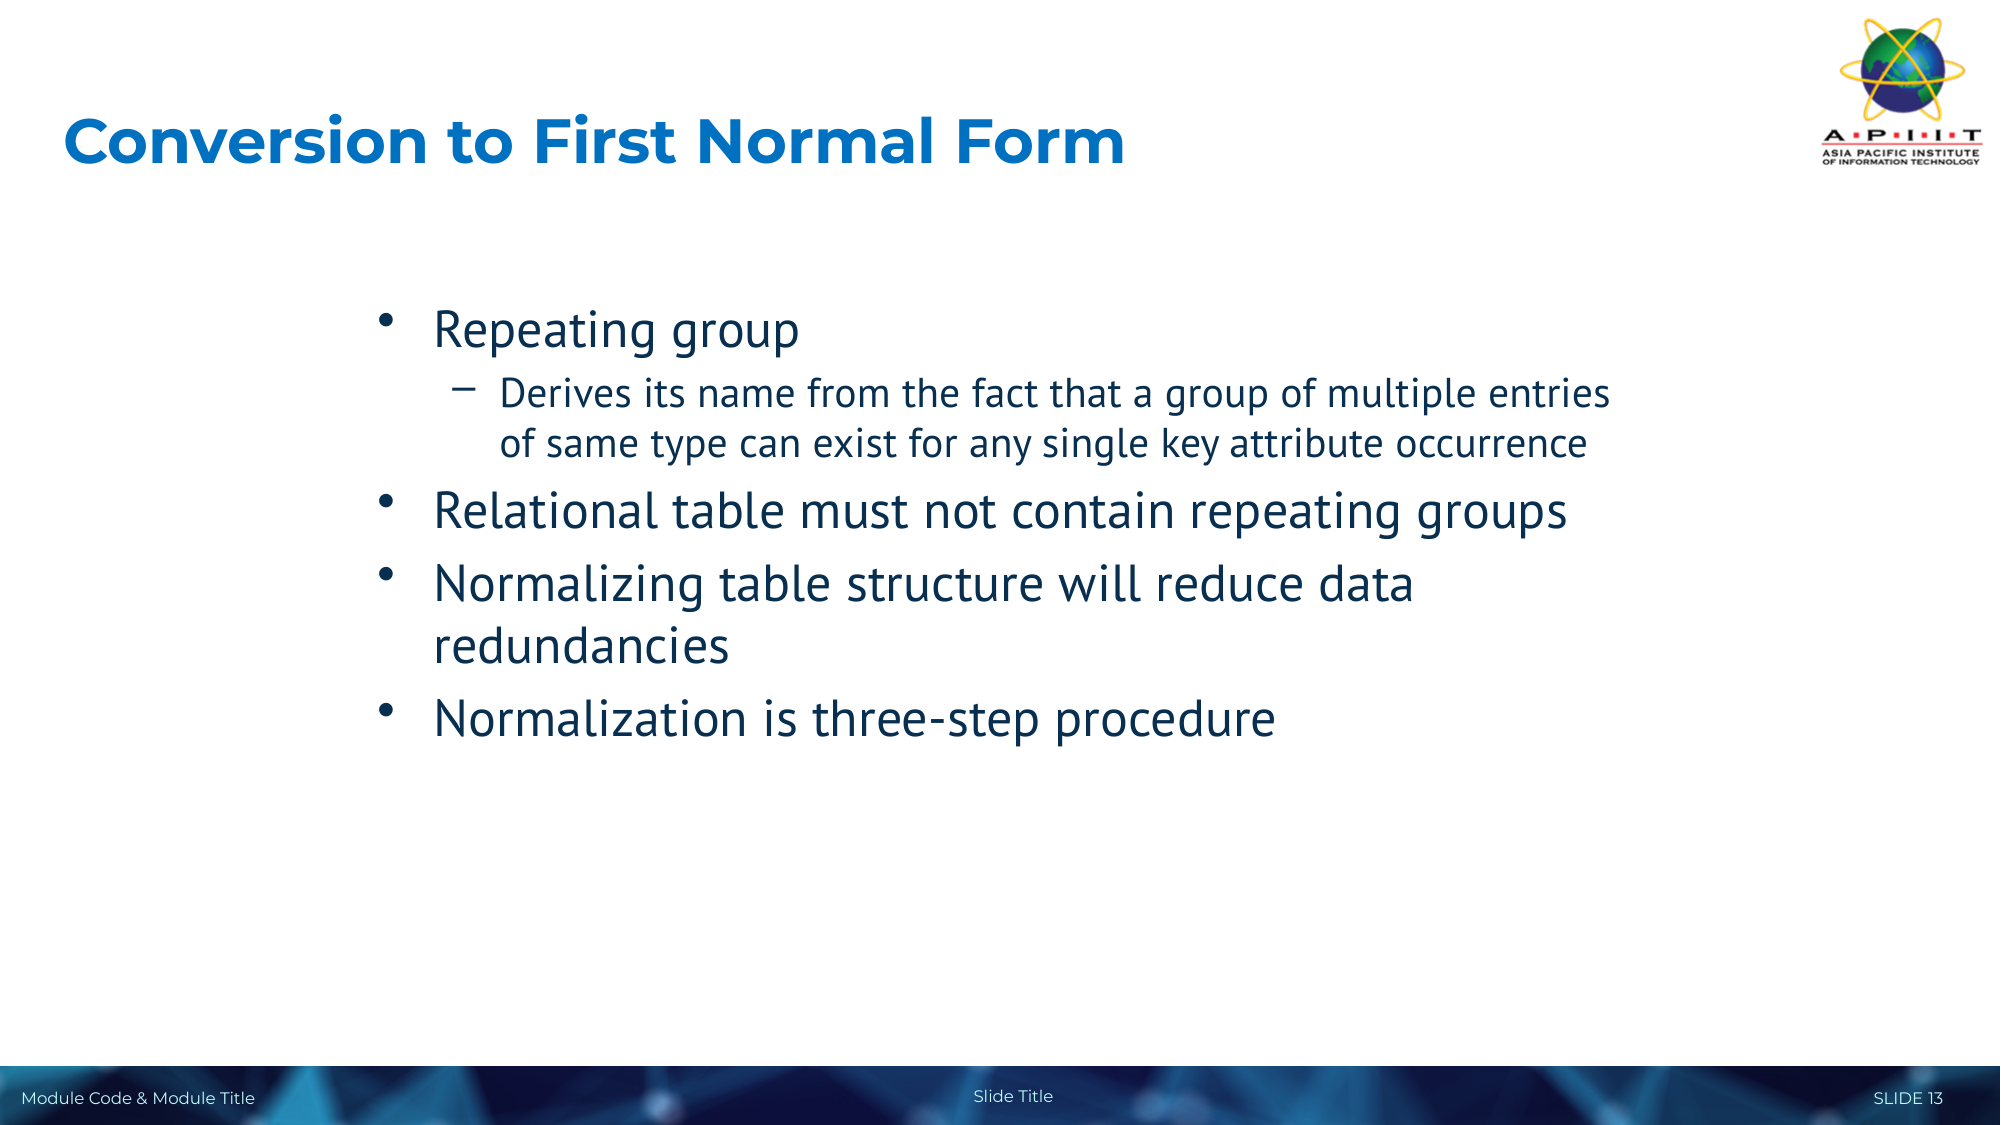

# Conversion to First Normal Form
Repeating group
Derives its name from the fact that a group of multiple entries of same type can exist for any single key attribute occurrence
Relational table must not contain repeating groups
Normalizing table structure will reduce data redundancies
Normalization is three-step procedure